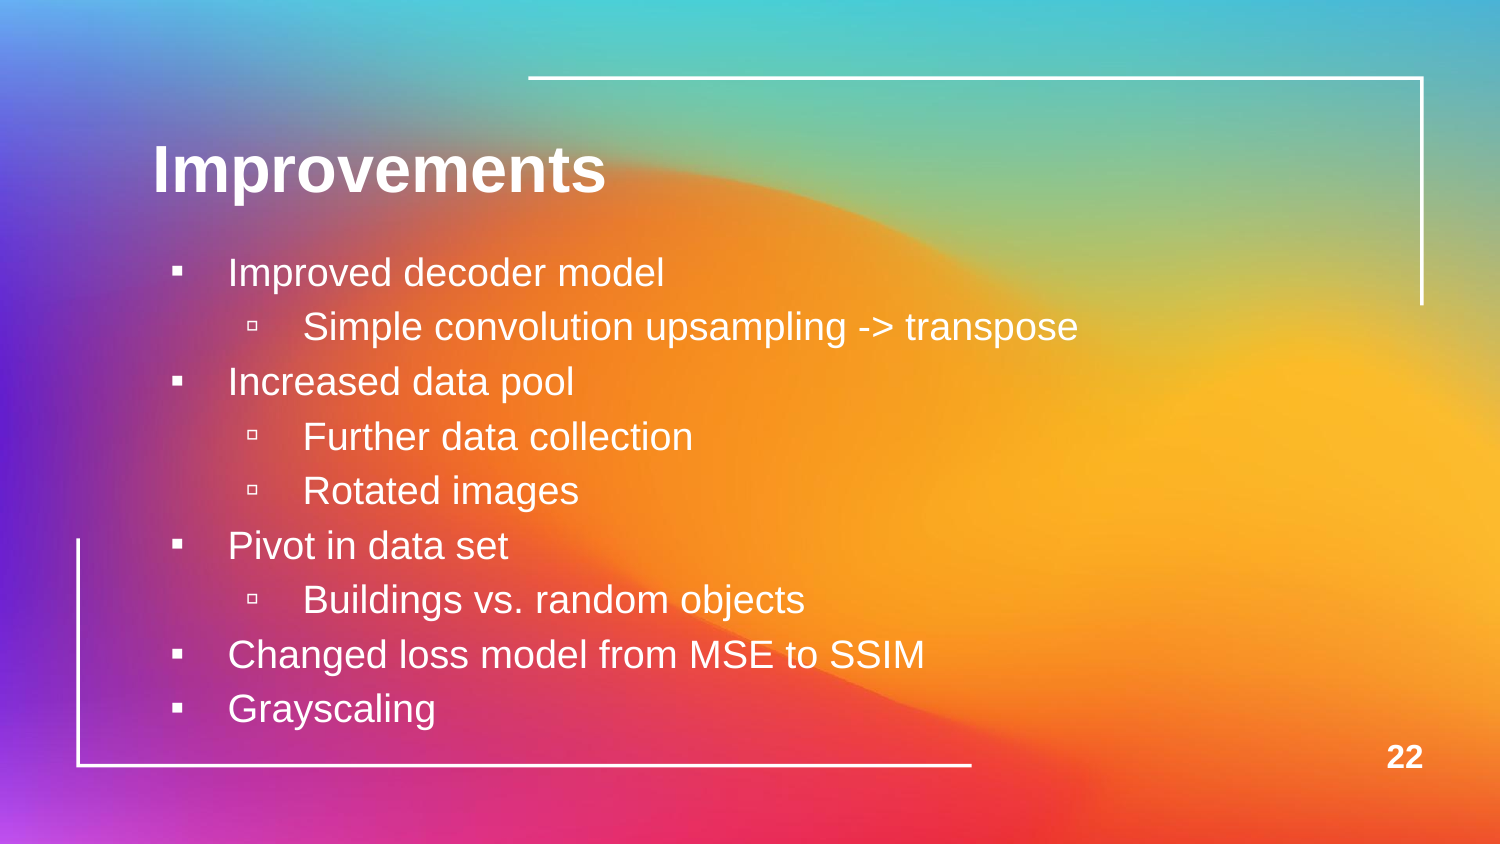

Improvements
Improved decoder model
Simple convolution upsampling -> transpose
Increased data pool
Further data collection
Rotated images
Pivot in data set
Buildings vs. random objects
Changed loss model from MSE to SSIM
Grayscaling

22